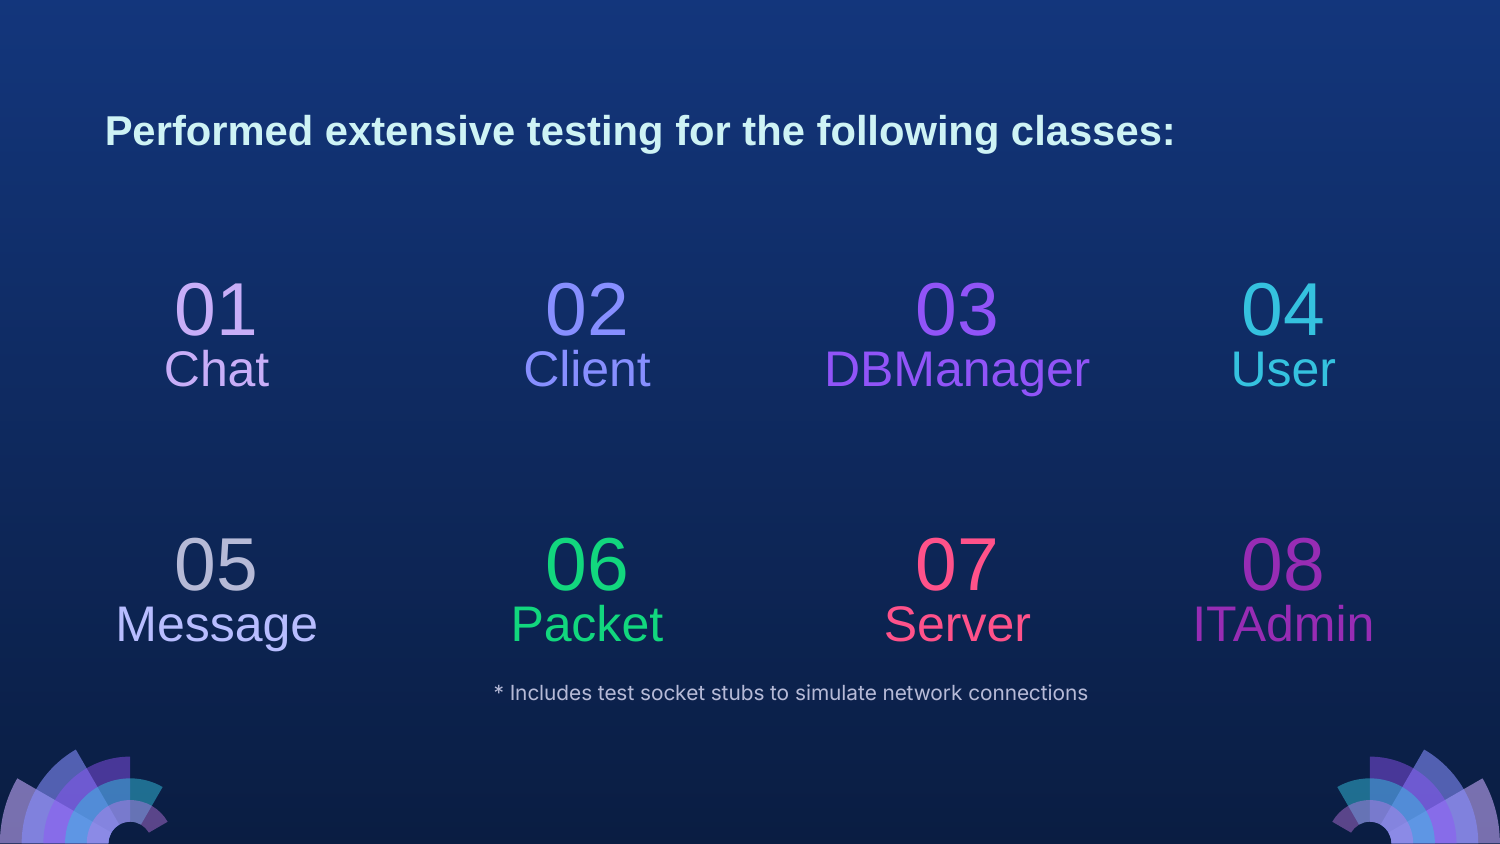

# Performed extensive testing for the following classes:
01
02
03
04
Chat
Client
DBManager
User
05
06
07
08
Message
Packet
Server
ITAdmin
* Includes test socket stubs to simulate network connections